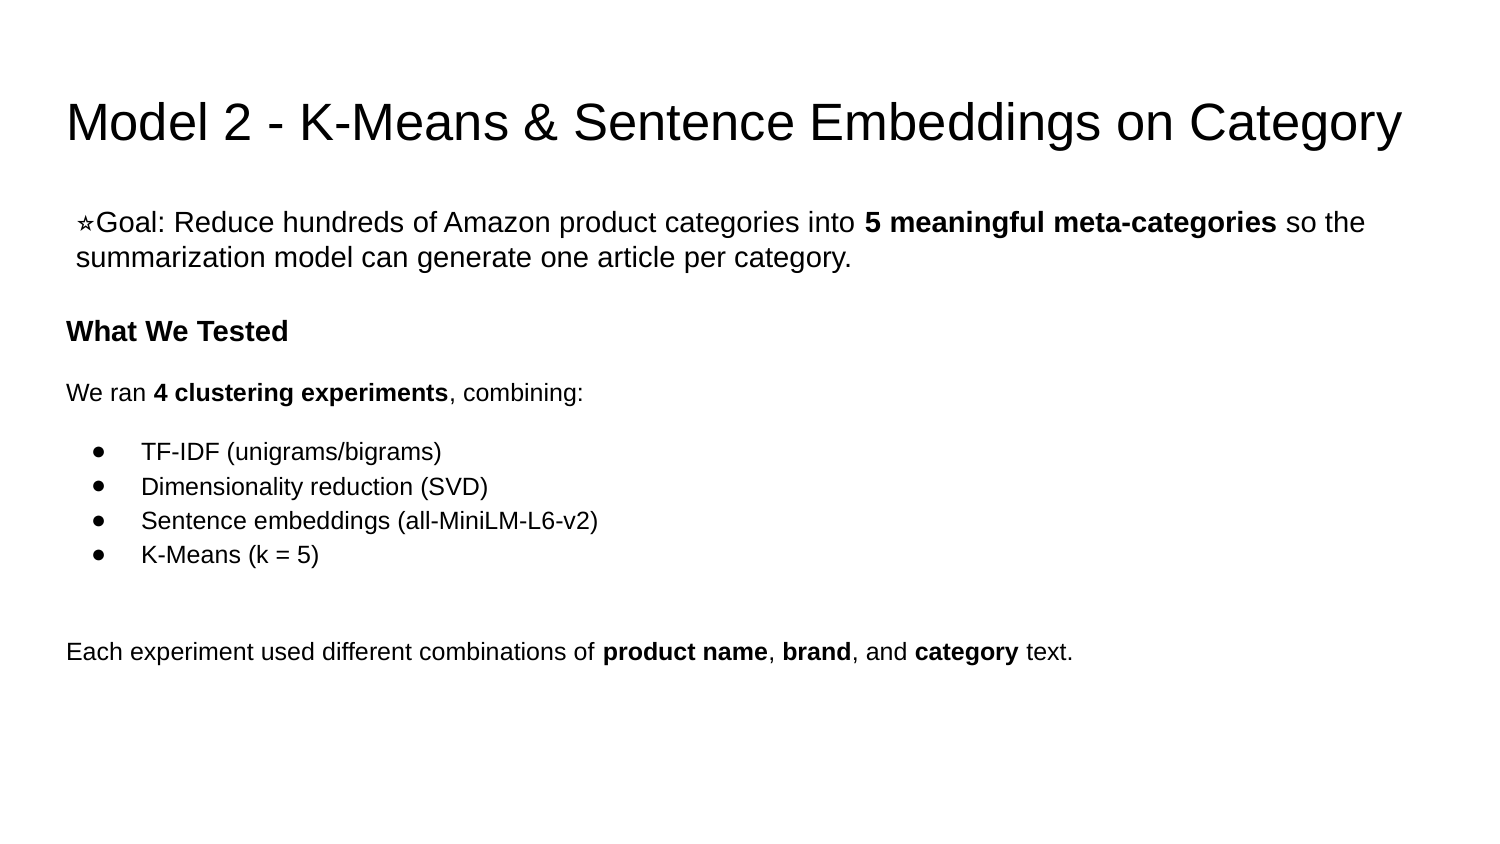

# Model 2 - K-Means & Sentence Embeddings on Category

⭐Goal: Reduce hundreds of Amazon product categories into 5 meaningful meta-categories so the summarization model can generate one article per category.
What We Tested
We ran 4 clustering experiments, combining:
TF-IDF (unigrams/bigrams)
Dimensionality reduction (SVD)
Sentence embeddings (all-MiniLM-L6-v2)
K-Means (k = 5)
Each experiment used different combinations of product name, brand, and category text.